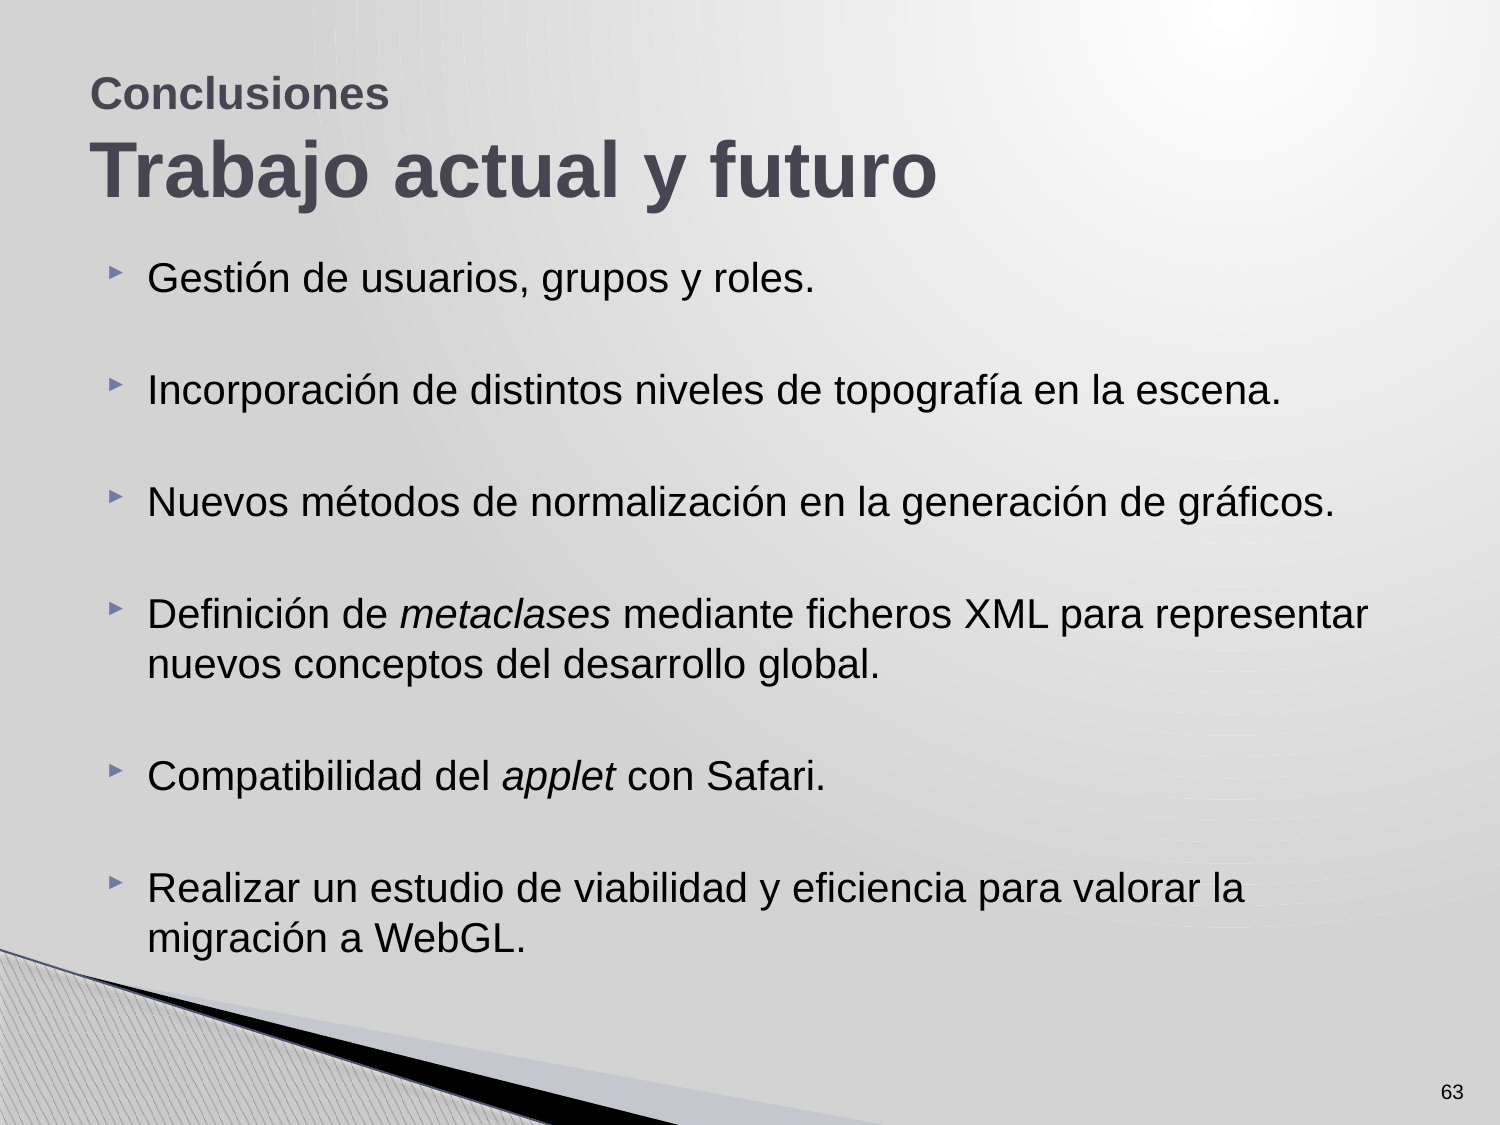

# Conclusiones Trabajo actual y futuro
Gestión de usuarios, grupos y roles.

Incorporación de distintos niveles de topografía en la escena.

Nuevos métodos de normalización en la generación de gráficos.

Definición de metaclases mediante ficheros XML para representar nuevos conceptos del desarrollo global.

Compatibilidad del applet con Safari.

Realizar un estudio de viabilidad y eficiencia para valorar la migración a WebGL.
63